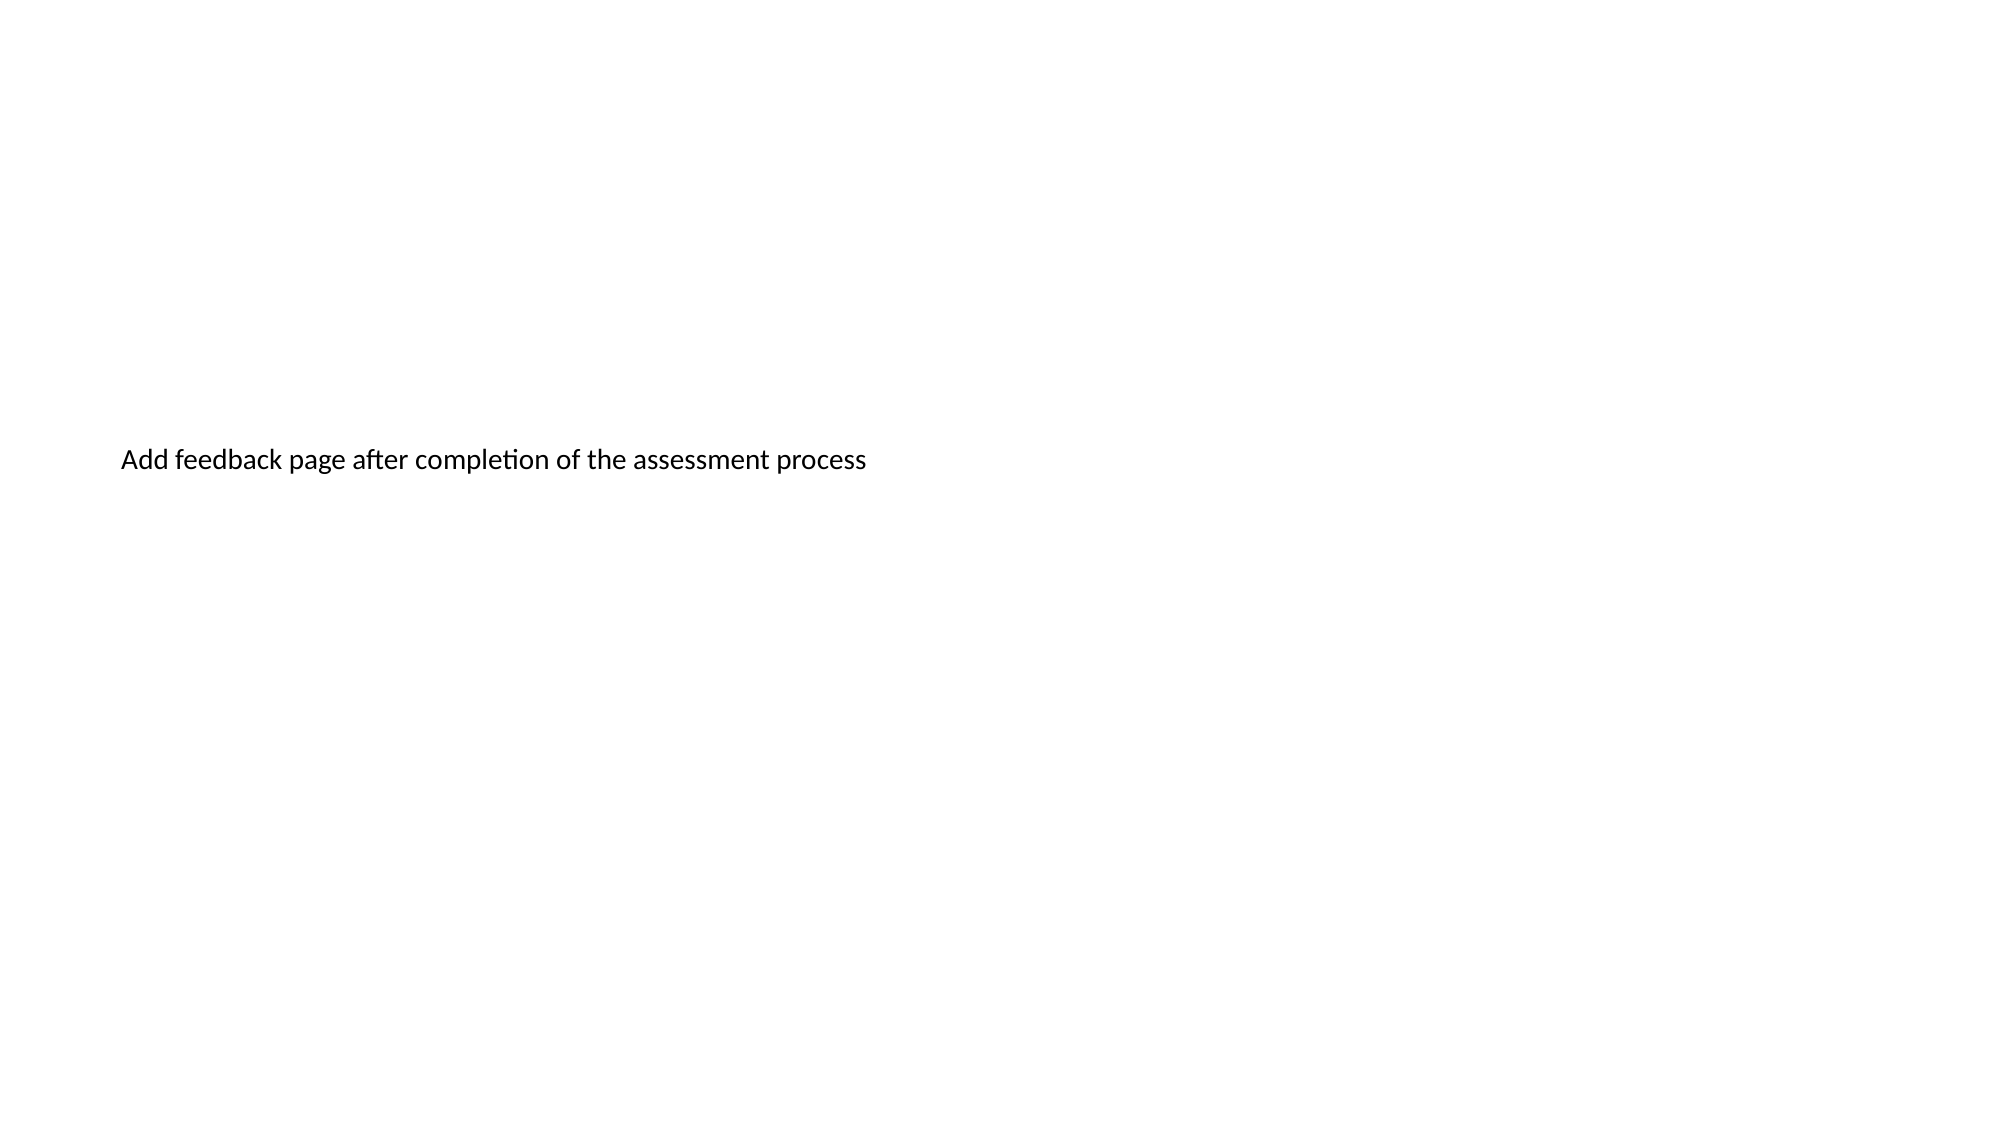

Add feedback page after completion of the assessment process